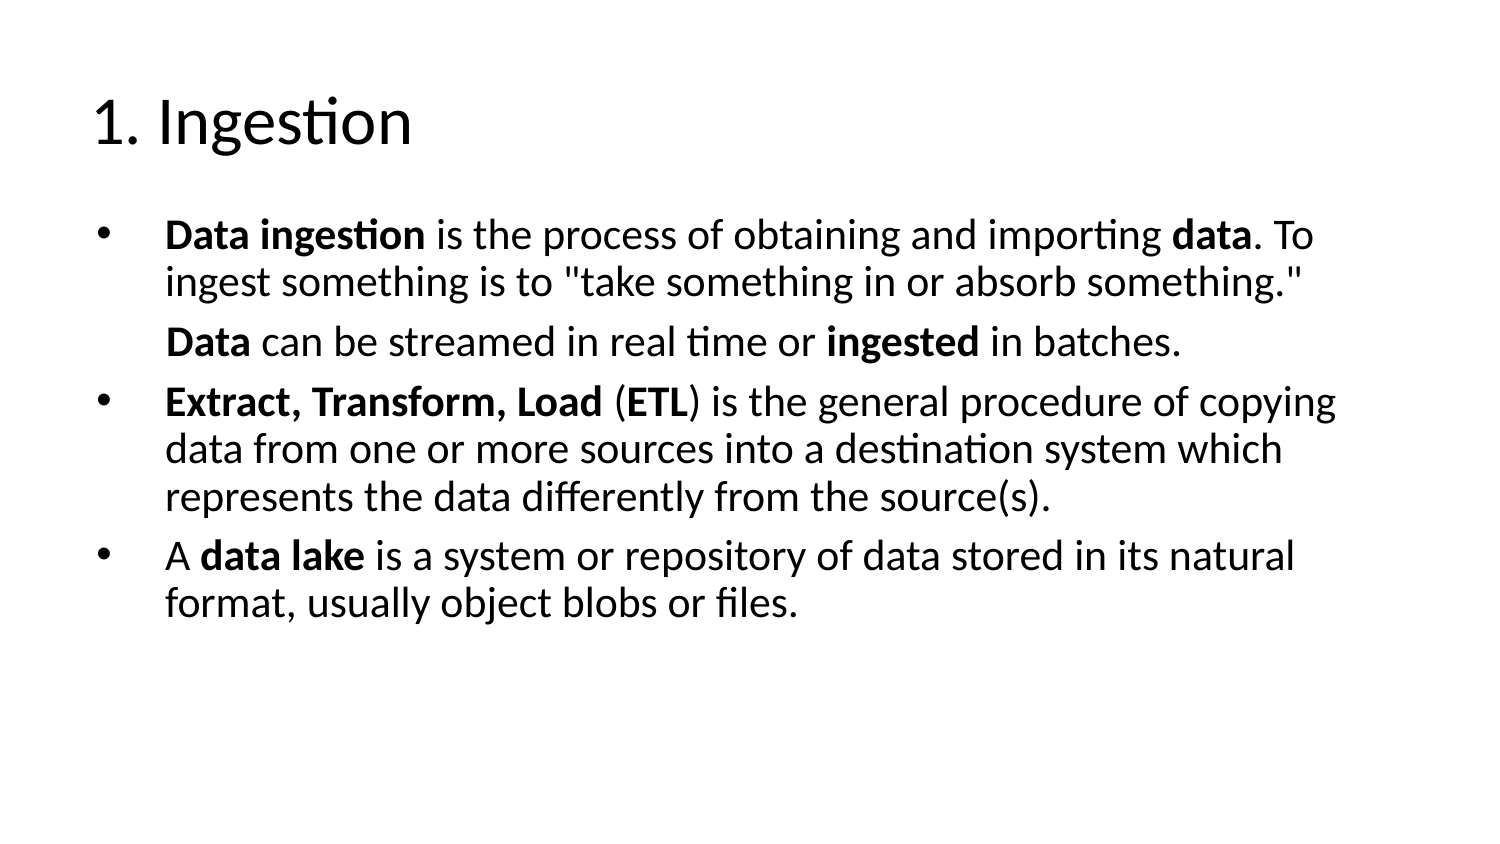

# 1. Ingestion
Data ingestion is the process of obtaining and importing data. To ingest something is to "take something in or absorb something."
       Data can be streamed in real time or ingested in batches.
Extract, Transform, Load (ETL) is the general procedure of copying data from one or more sources into a destination system which represents the data differently from the source(s).
A data lake is a system or repository of data stored in its natural format, usually object blobs or files.